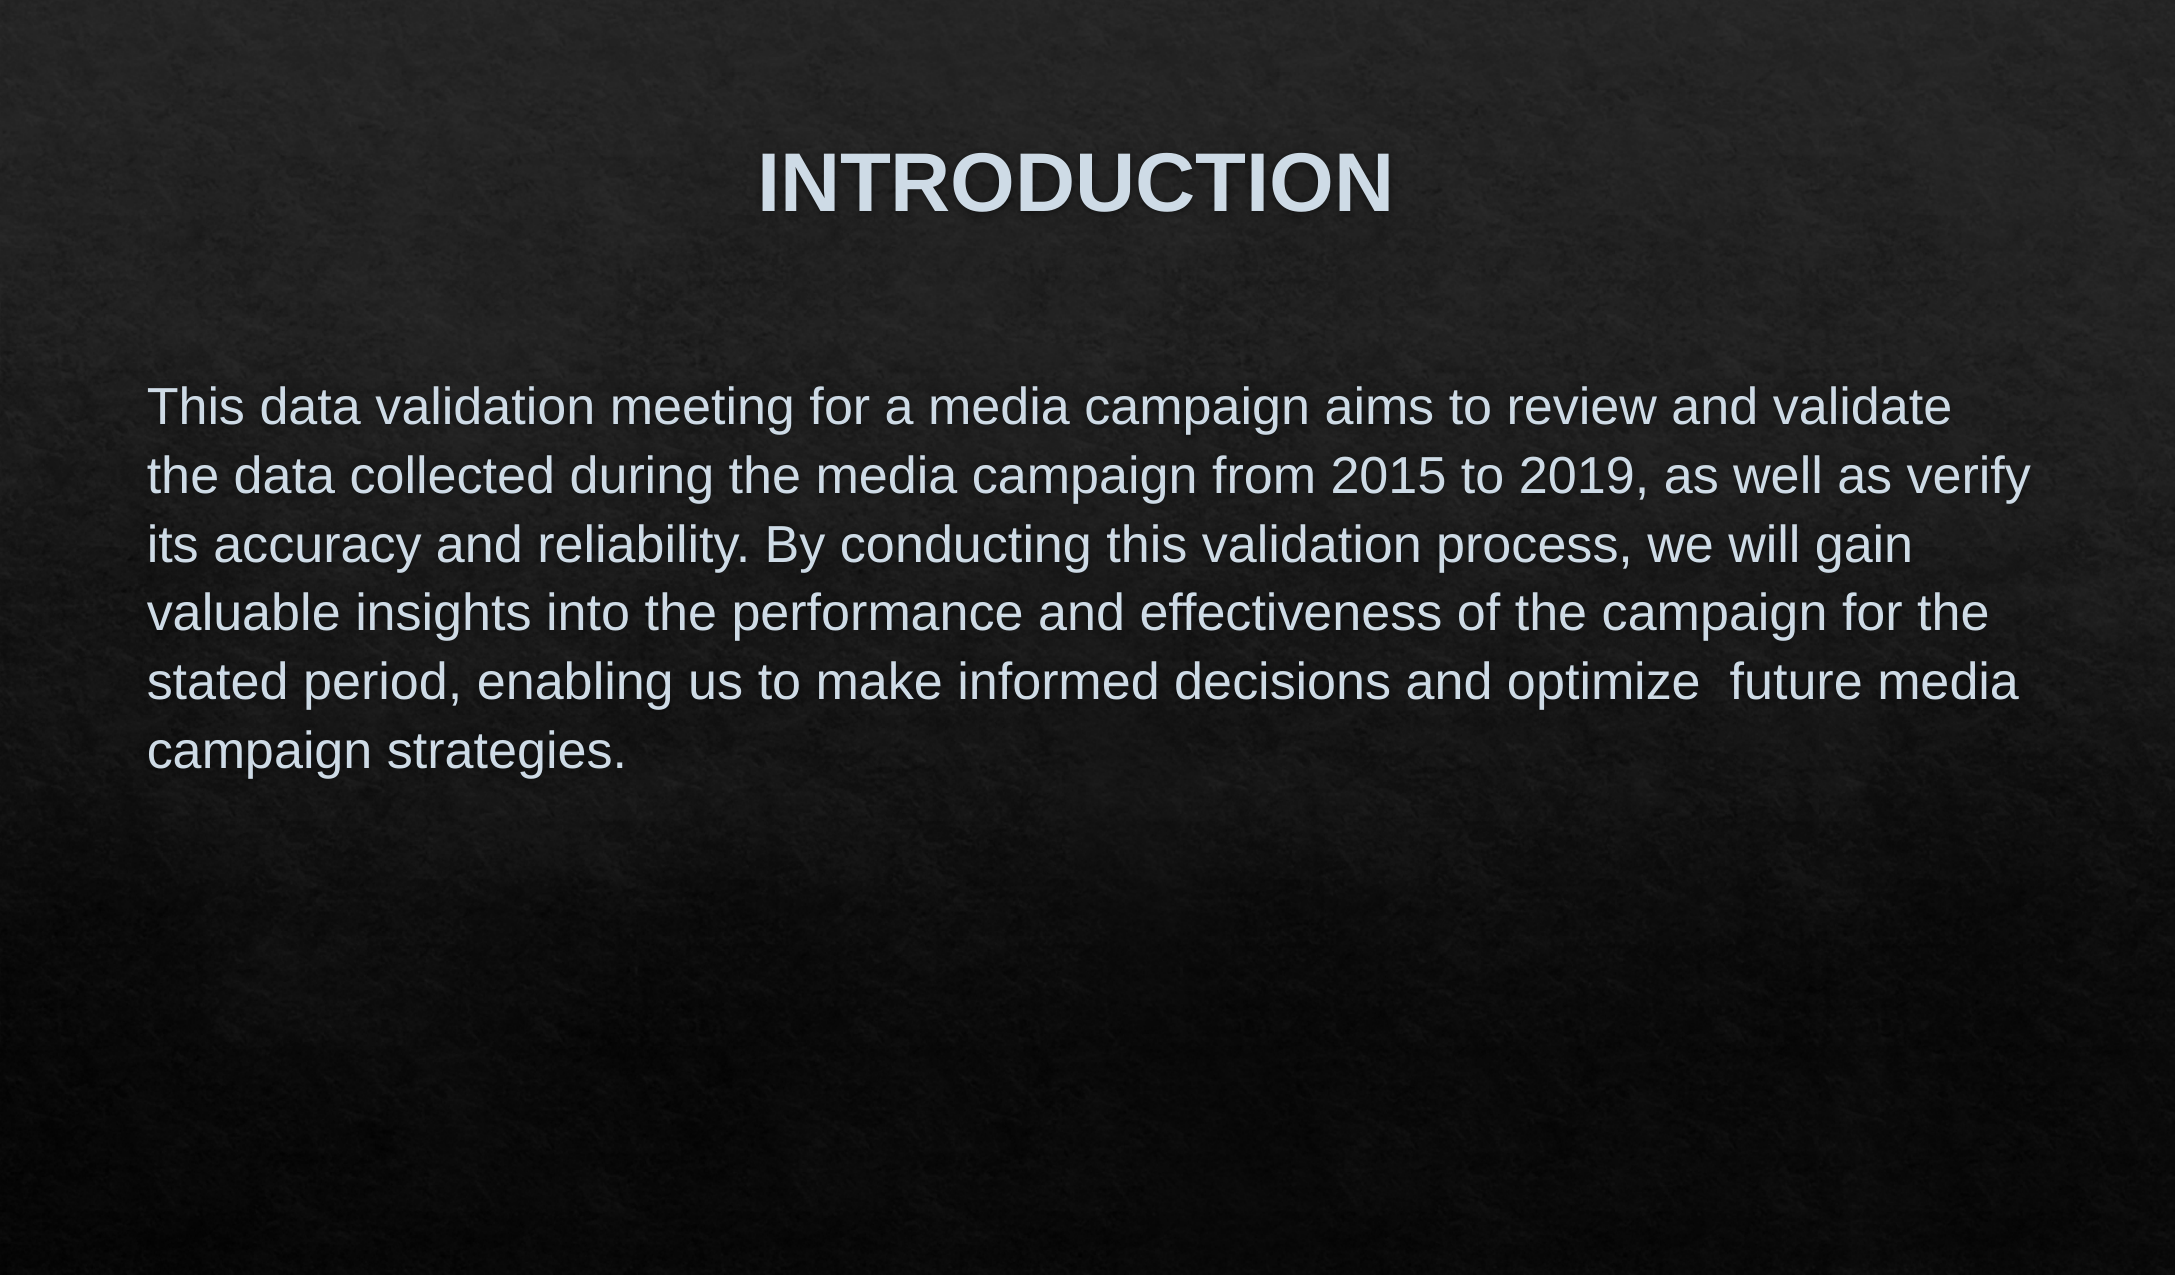

# INTRODUCTION

This data validation meeting for a media campaign aims to review and validate the data collected during the media campaign from 2015 to 2019, as well as verify its accuracy and reliability. By conducting this validation process, we will gain valuable insights into the performance and effectiveness of the campaign for the stated period, enabling us to make informed decisions and optimize  future media campaign strategies.